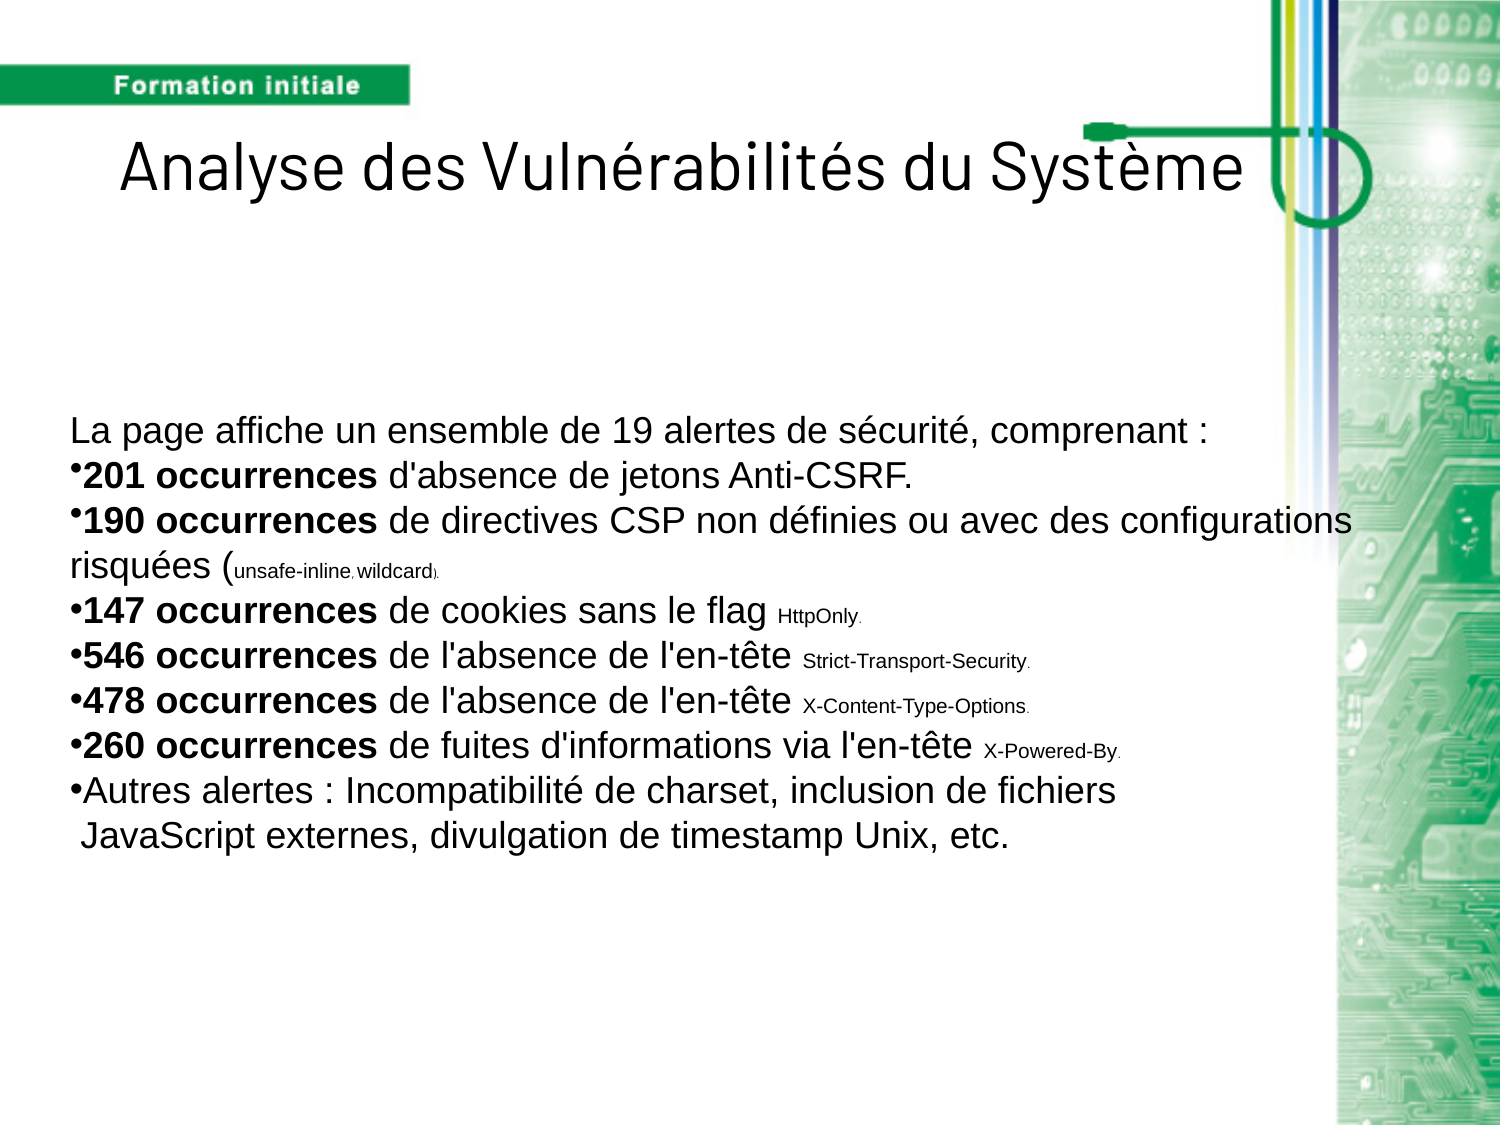

# Analyse des Vulnérabilités du Système
La page affiche un ensemble de 19 alertes de sécurité, comprenant :
201 occurrences d'absence de jetons Anti-CSRF.
190 occurrences de directives CSP non définies ou avec des configurations
risquées (unsafe-inline, wildcard).
147 occurrences de cookies sans le flag HttpOnly.
546 occurrences de l'absence de l'en-tête Strict-Transport-Security.
478 occurrences de l'absence de l'en-tête X-Content-Type-Options.
260 occurrences de fuites d'informations via l'en-tête X-Powered-By.
Autres alertes : Incompatibilité de charset, inclusion de fichiers
 JavaScript externes, divulgation de timestamp Unix, etc.